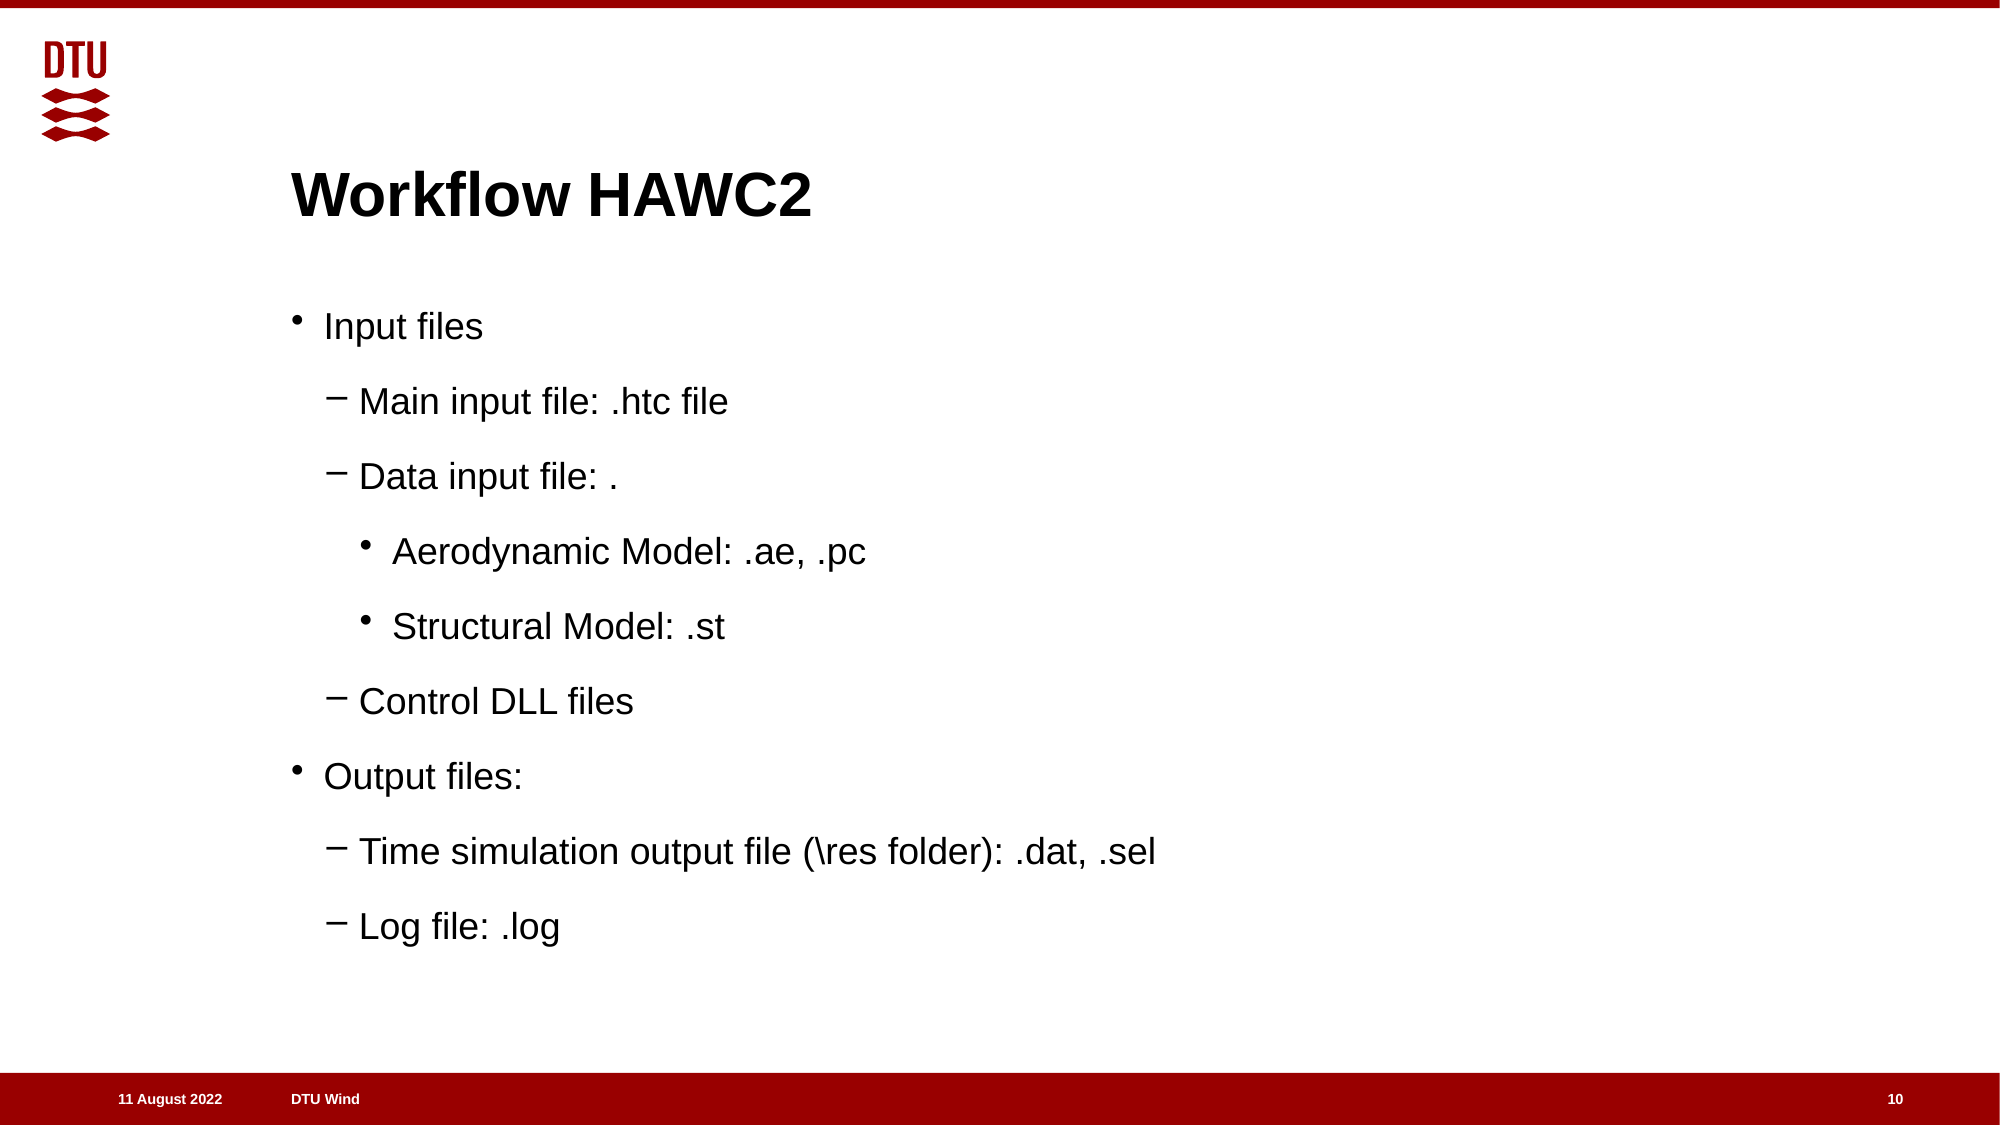

# Workflow HAWC2
Input files
Main input file: .htc file
Data input file: .
Aerodynamic Model: .ae, .pc
Structural Model: .st
Control DLL files
Output files:
Time simulation output file (\res folder): .dat, .sel
Log file: .log
10